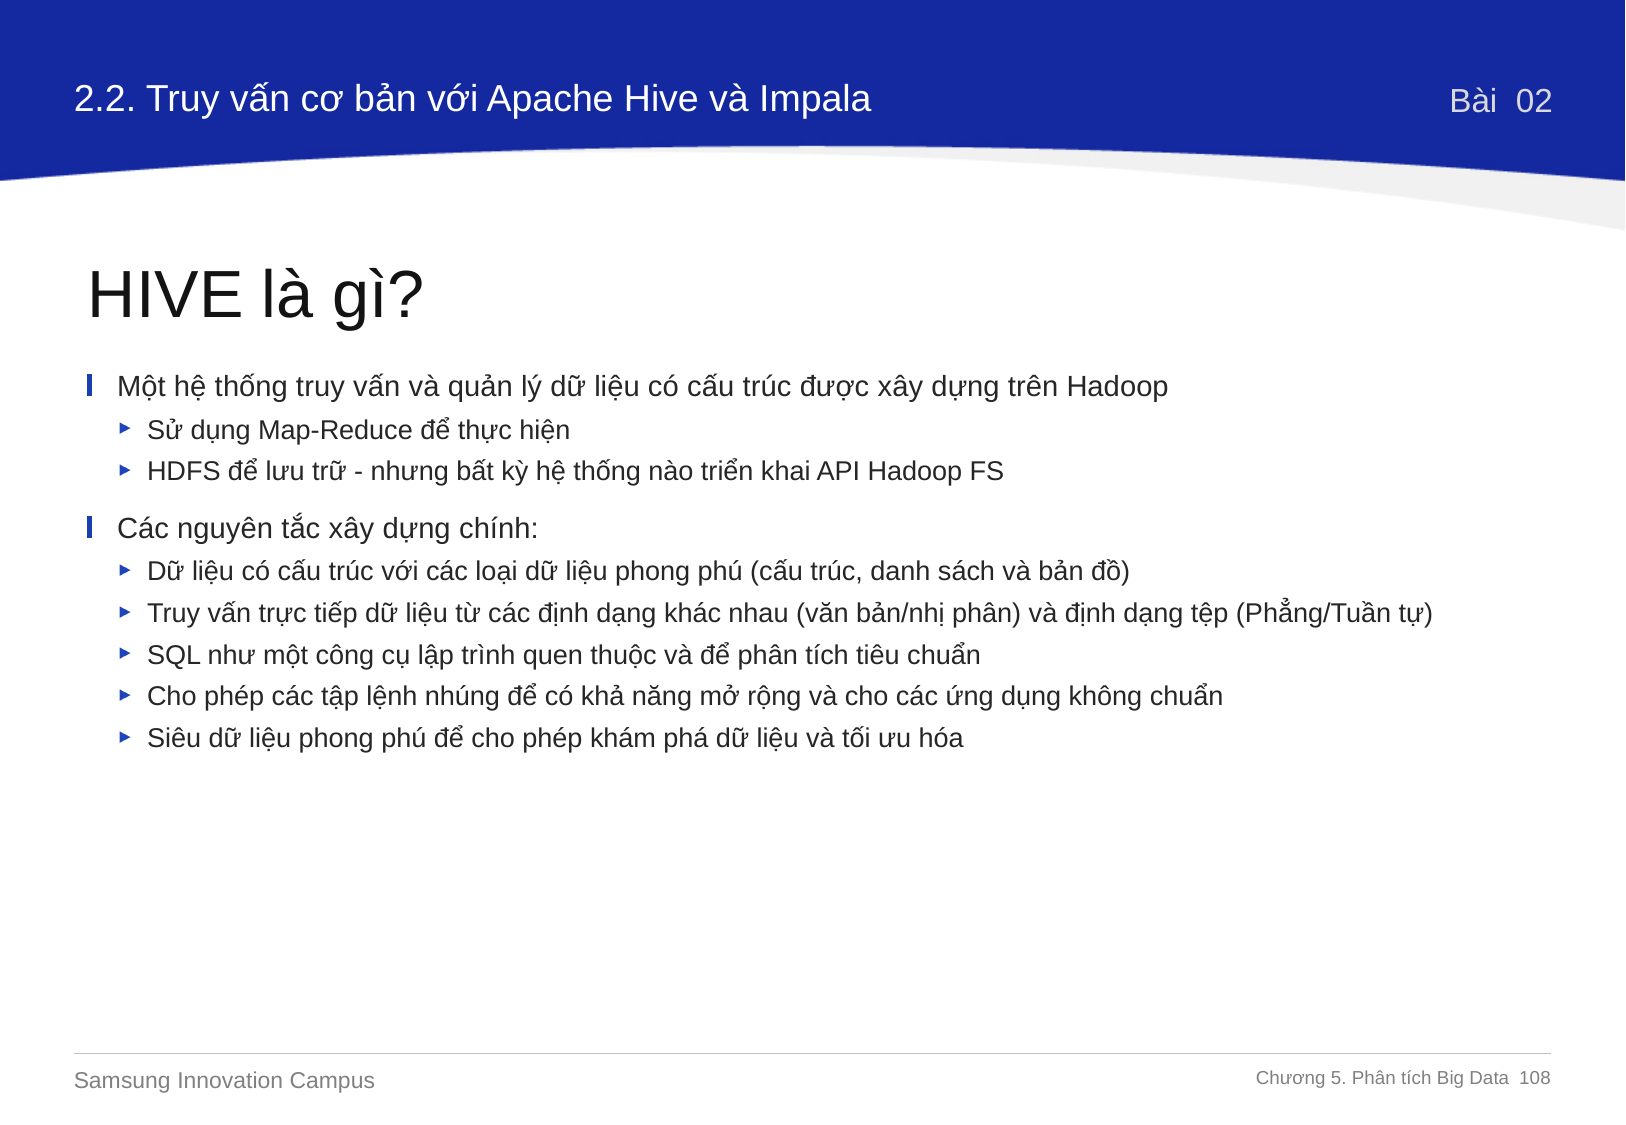

2.2. Truy vấn cơ bản với Apache Hive và Impala
Bài  02
HIVE là gì?
Một hệ thống truy vấn và quản lý dữ liệu có cấu trúc được xây dựng trên Hadoop
Sử dụng Map-Reduce để thực hiện
HDFS để lưu trữ - nhưng bất kỳ hệ thống nào triển khai API Hadoop FS
Các nguyên tắc xây dựng chính:
Dữ liệu có cấu trúc với các loại dữ liệu phong phú (cấu trúc, danh sách và bản đồ)
Truy vấn trực tiếp dữ liệu từ các định dạng khác nhau (văn bản/nhị phân) và định dạng tệp (Phẳng/Tuần tự)
SQL như một công cụ lập trình quen thuộc và để phân tích tiêu chuẩn
Cho phép các tập lệnh nhúng để có khả năng mở rộng và cho các ứng dụng không chuẩn
Siêu dữ liệu phong phú để cho phép khám phá dữ liệu và tối ưu hóa